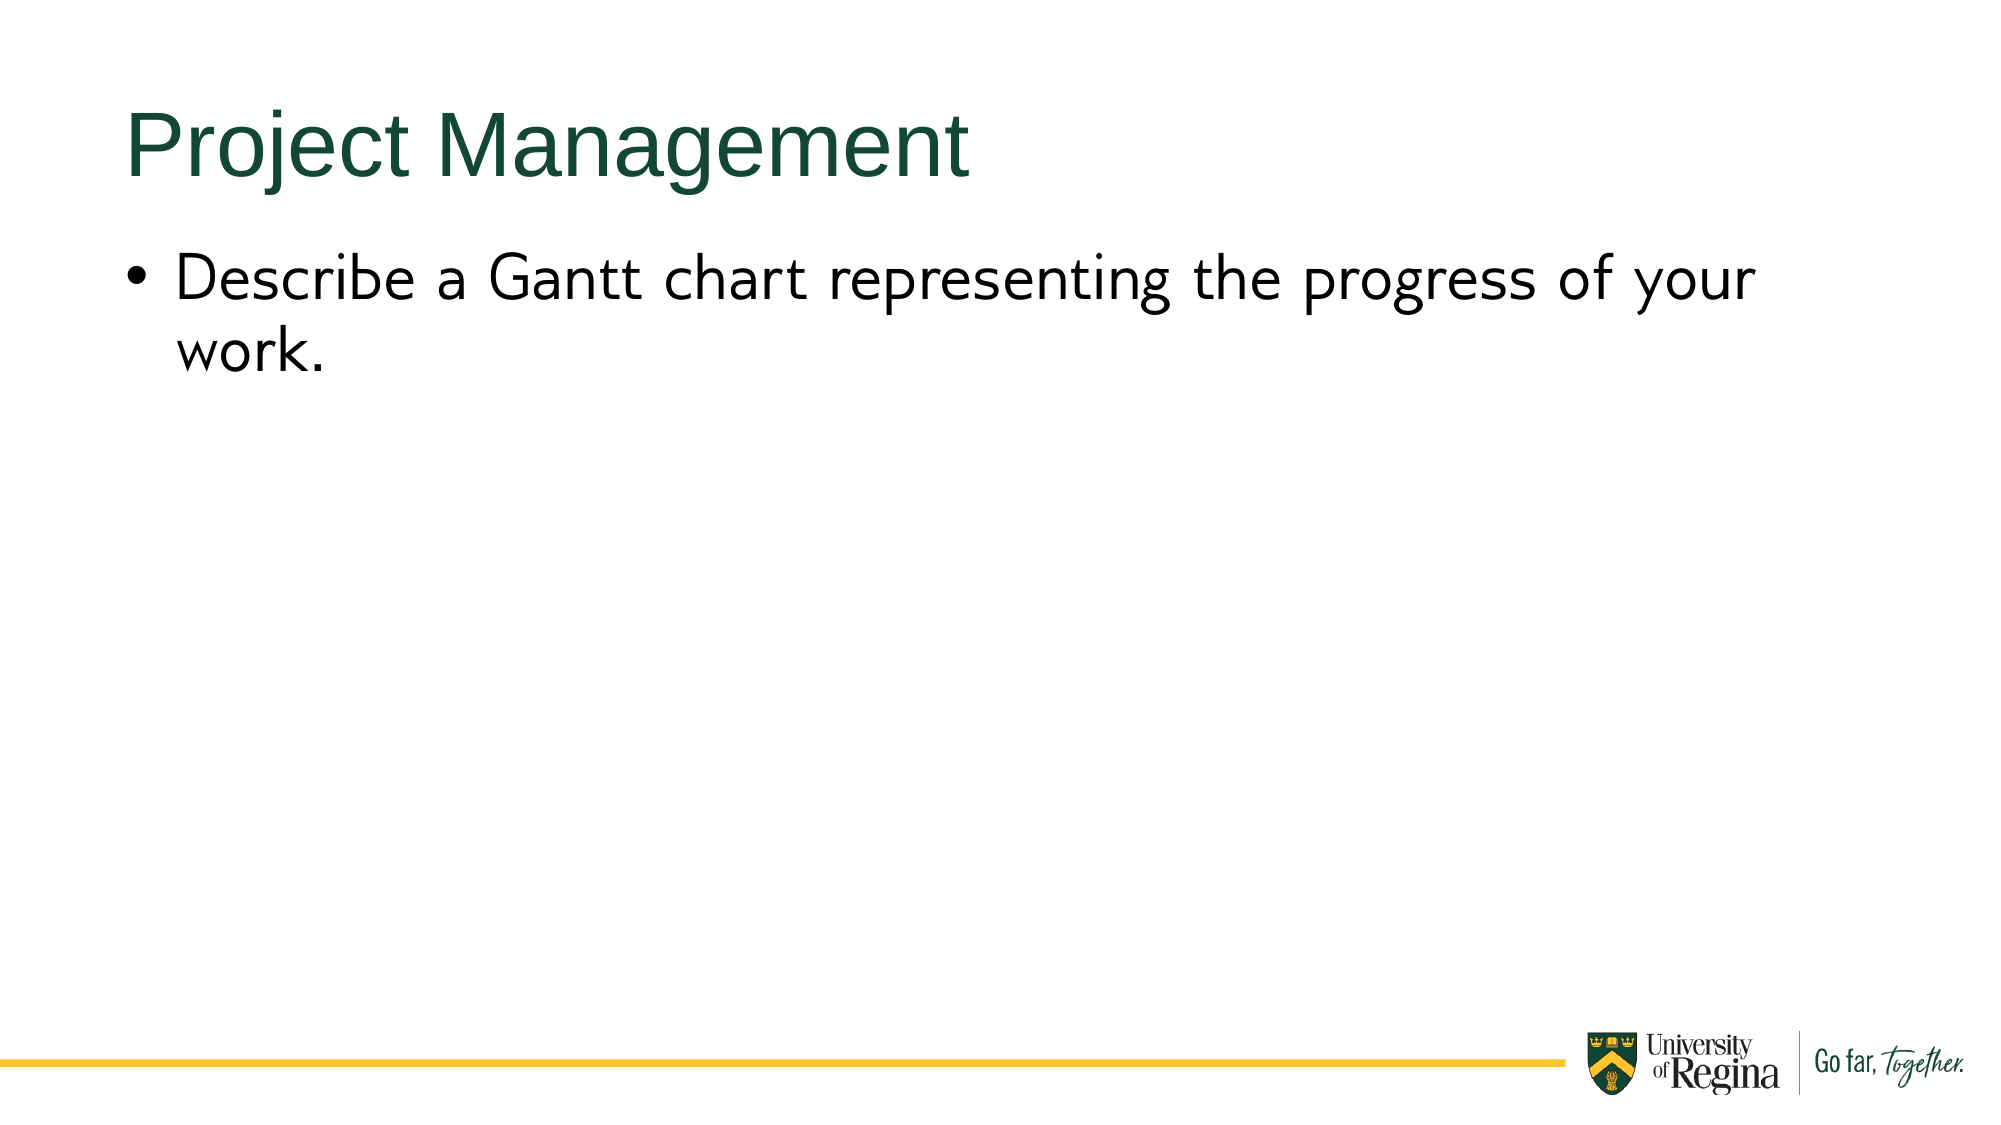

Project Management
Describe a Gantt chart representing the progress of your work.